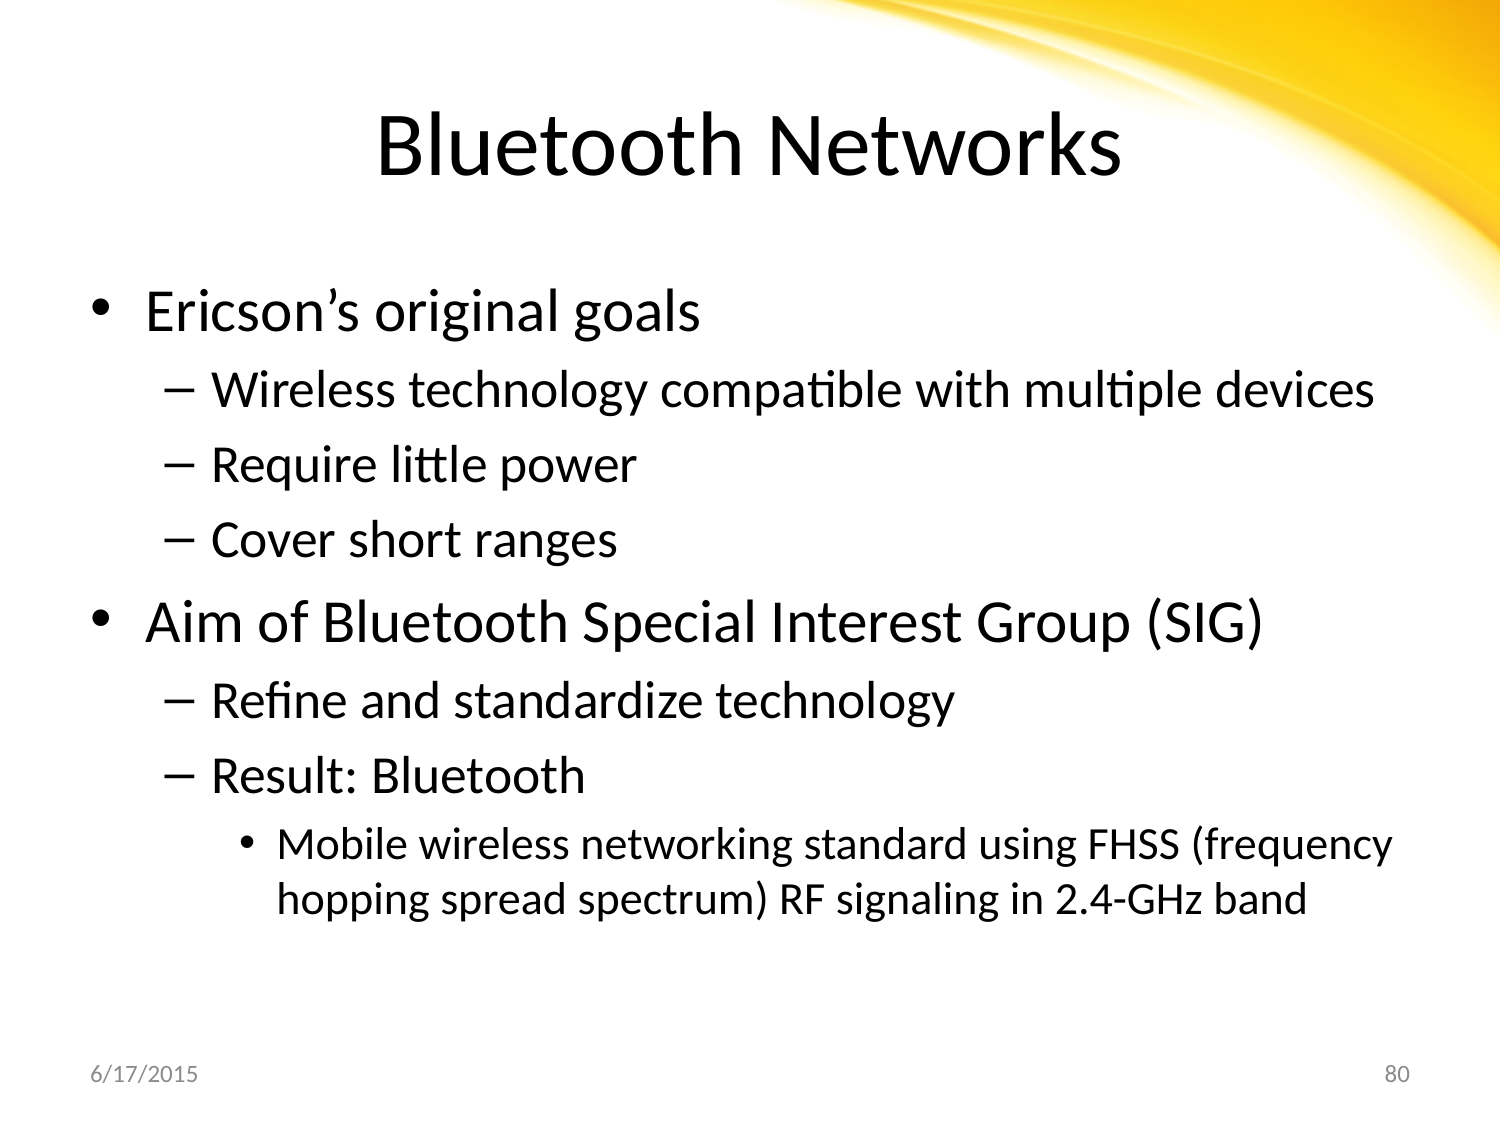

# Bluetooth Networks
Ericson’s original goals
Wireless technology compatible with multiple devices
Require little power
Cover short ranges
Aim of Bluetooth Special Interest Group (SIG)
Refine and standardize technology
Result: Bluetooth
Mobile wireless networking standard using FHSS (frequency hopping spread spectrum) RF signaling in 2.4-GHz band
6/17/2015
80